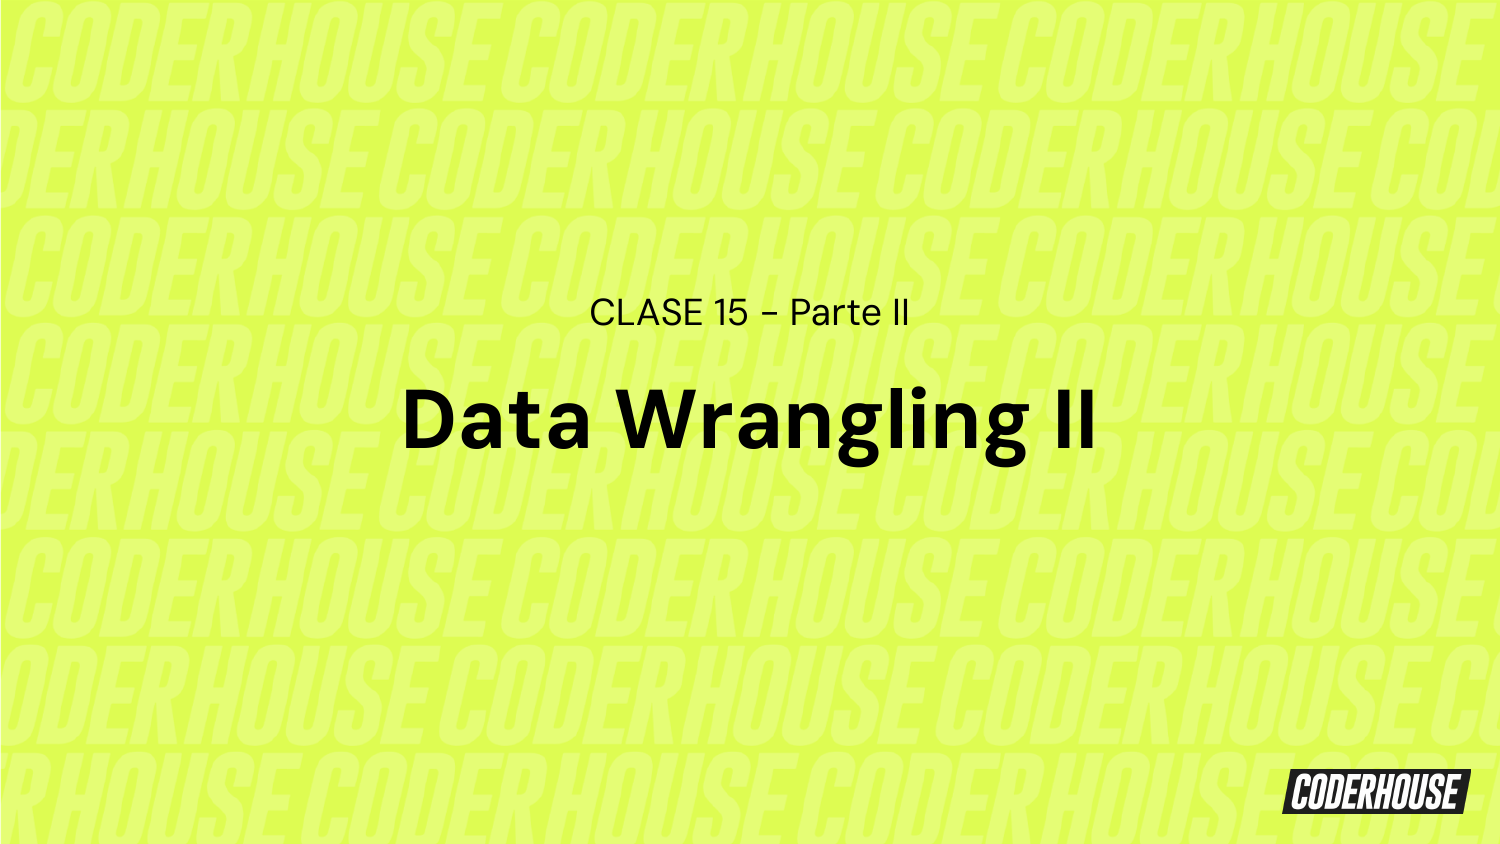

CLASE 15 - Parte II
Data Wrangling II